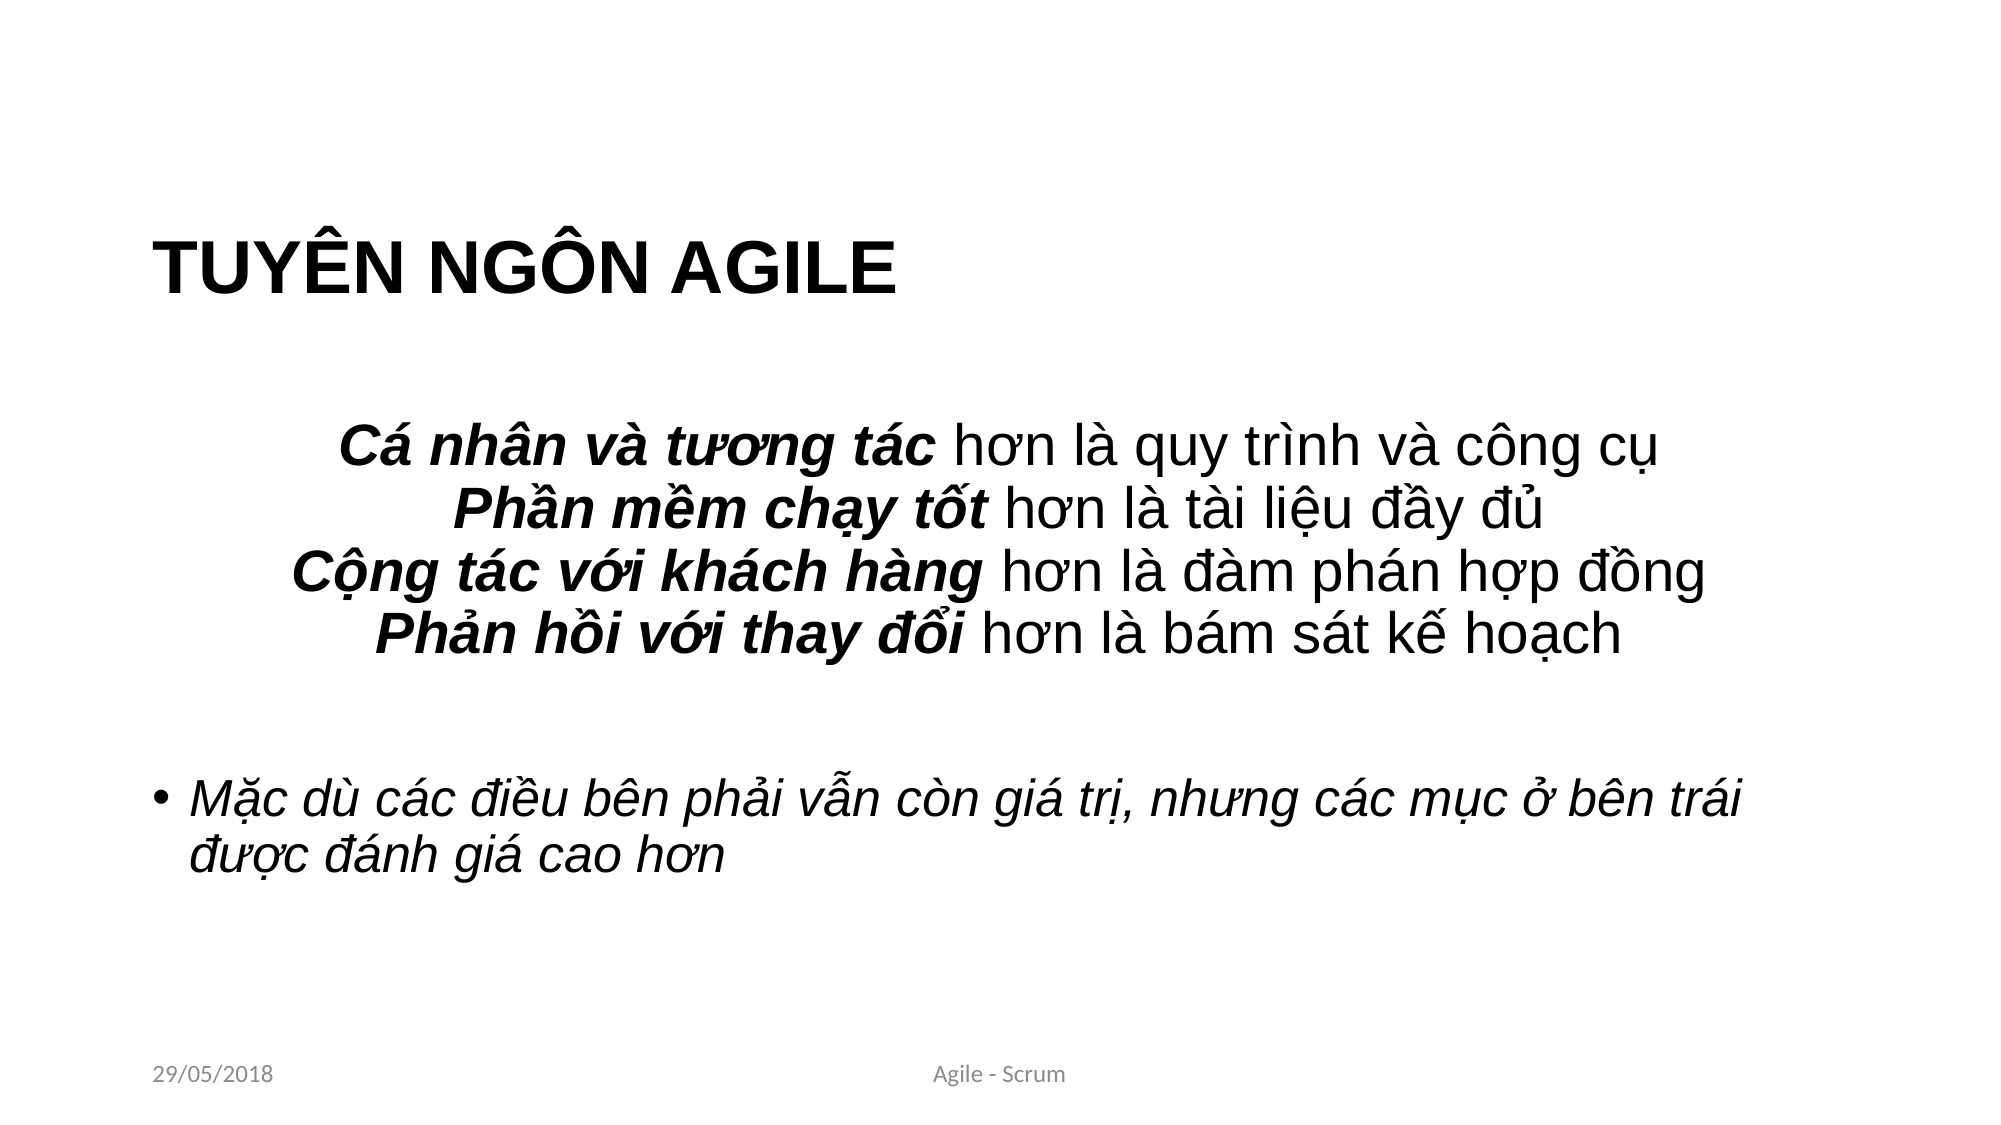

TUYÊN NGÔN AGILE

Cá nhân và tương tác hơn là quy trình và công cụ
Phần mềm chạy tốt hơn là tài liệu đầy đủ
Cộng tác với khách hàng hơn là đàm phán hợp đồng
Phản hồi với thay đổi hơn là bám sát kế hoạch

Mặc dù các điều bên phải vẫn còn giá trị, nhưng các mục ở bên trái được đánh giá cao hơn
29/05/2018
Agile - Scrum